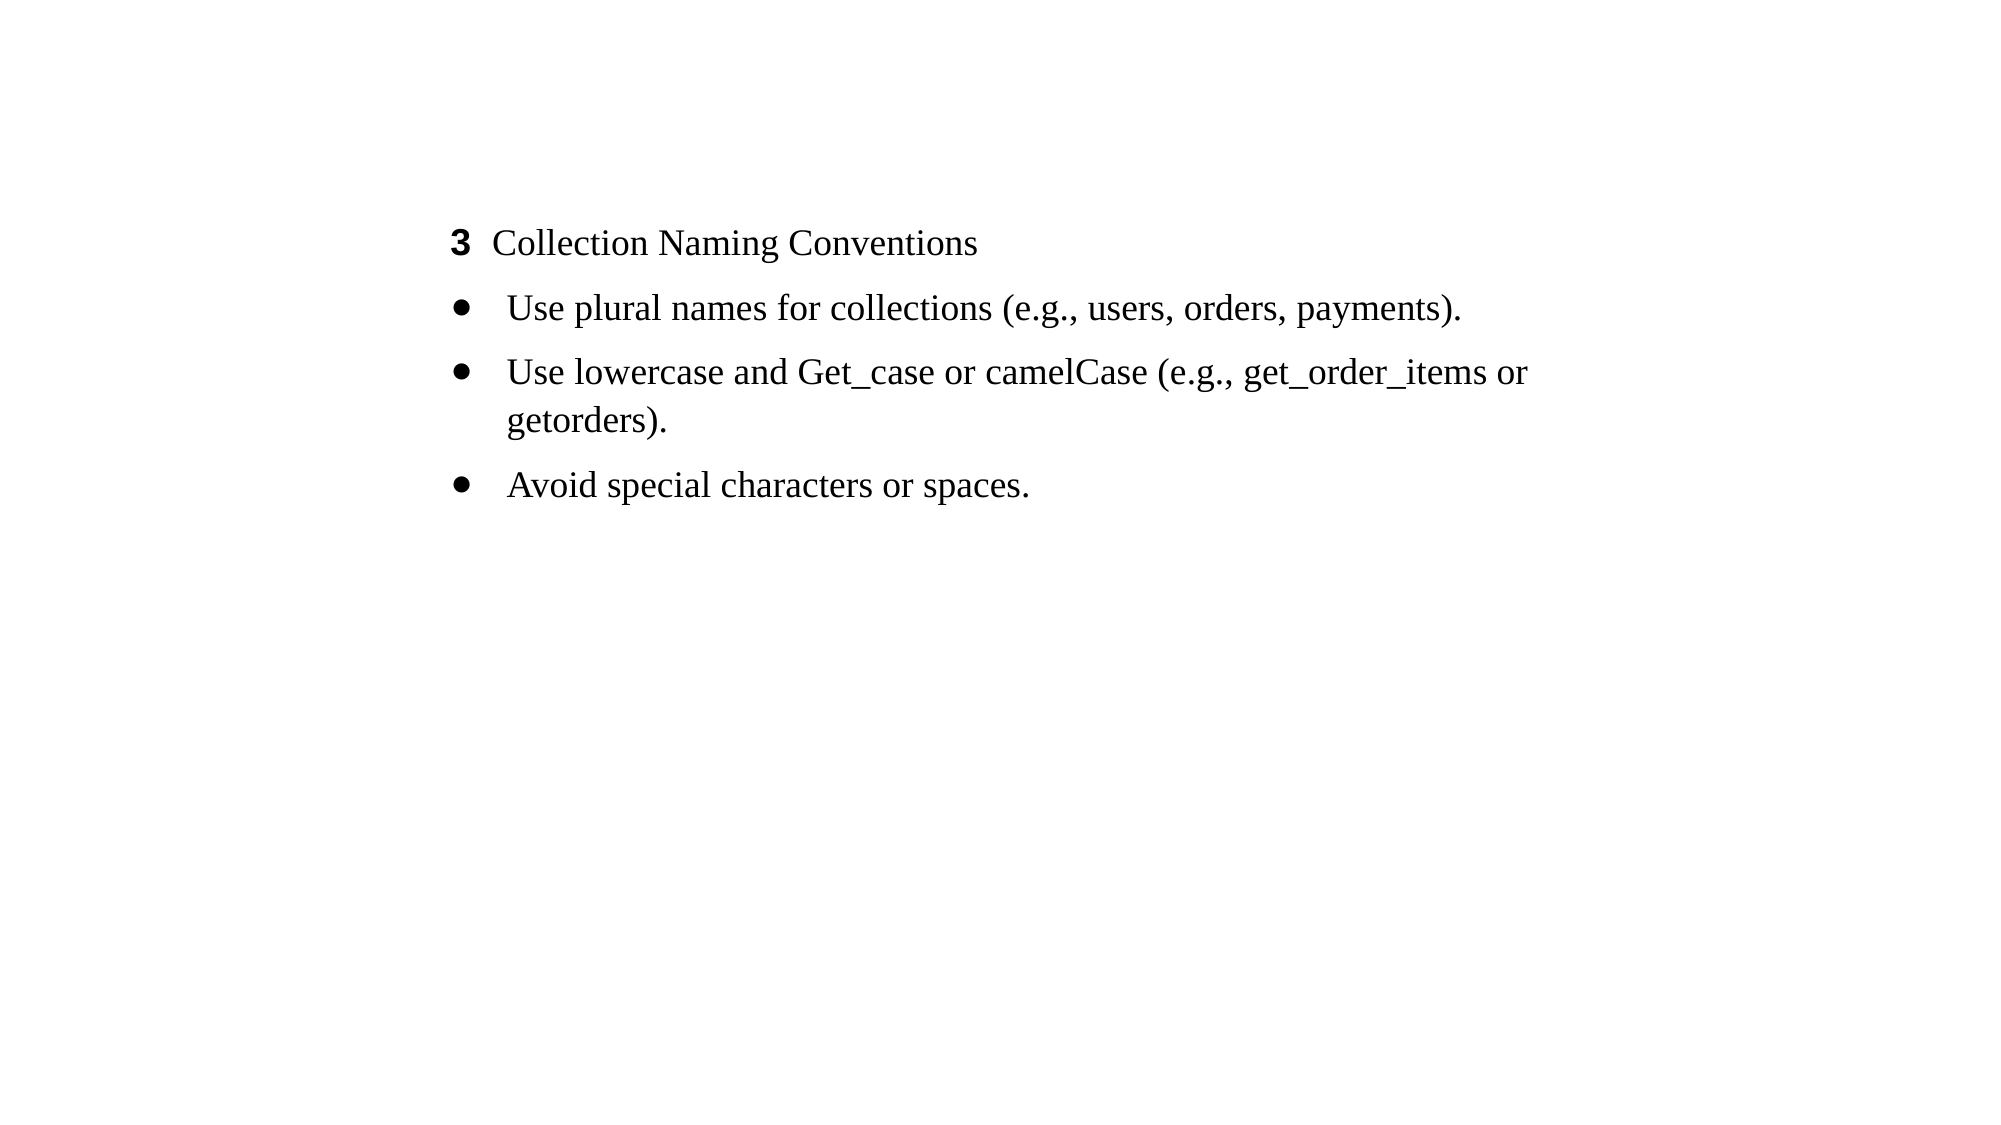

3  Collection Naming Conventions
Use plural names for collections (e.g., users, orders, payments).
Use lowercase and Get_case or camelCase (e.g., get_order_items or getorders).
Avoid special characters or spaces.